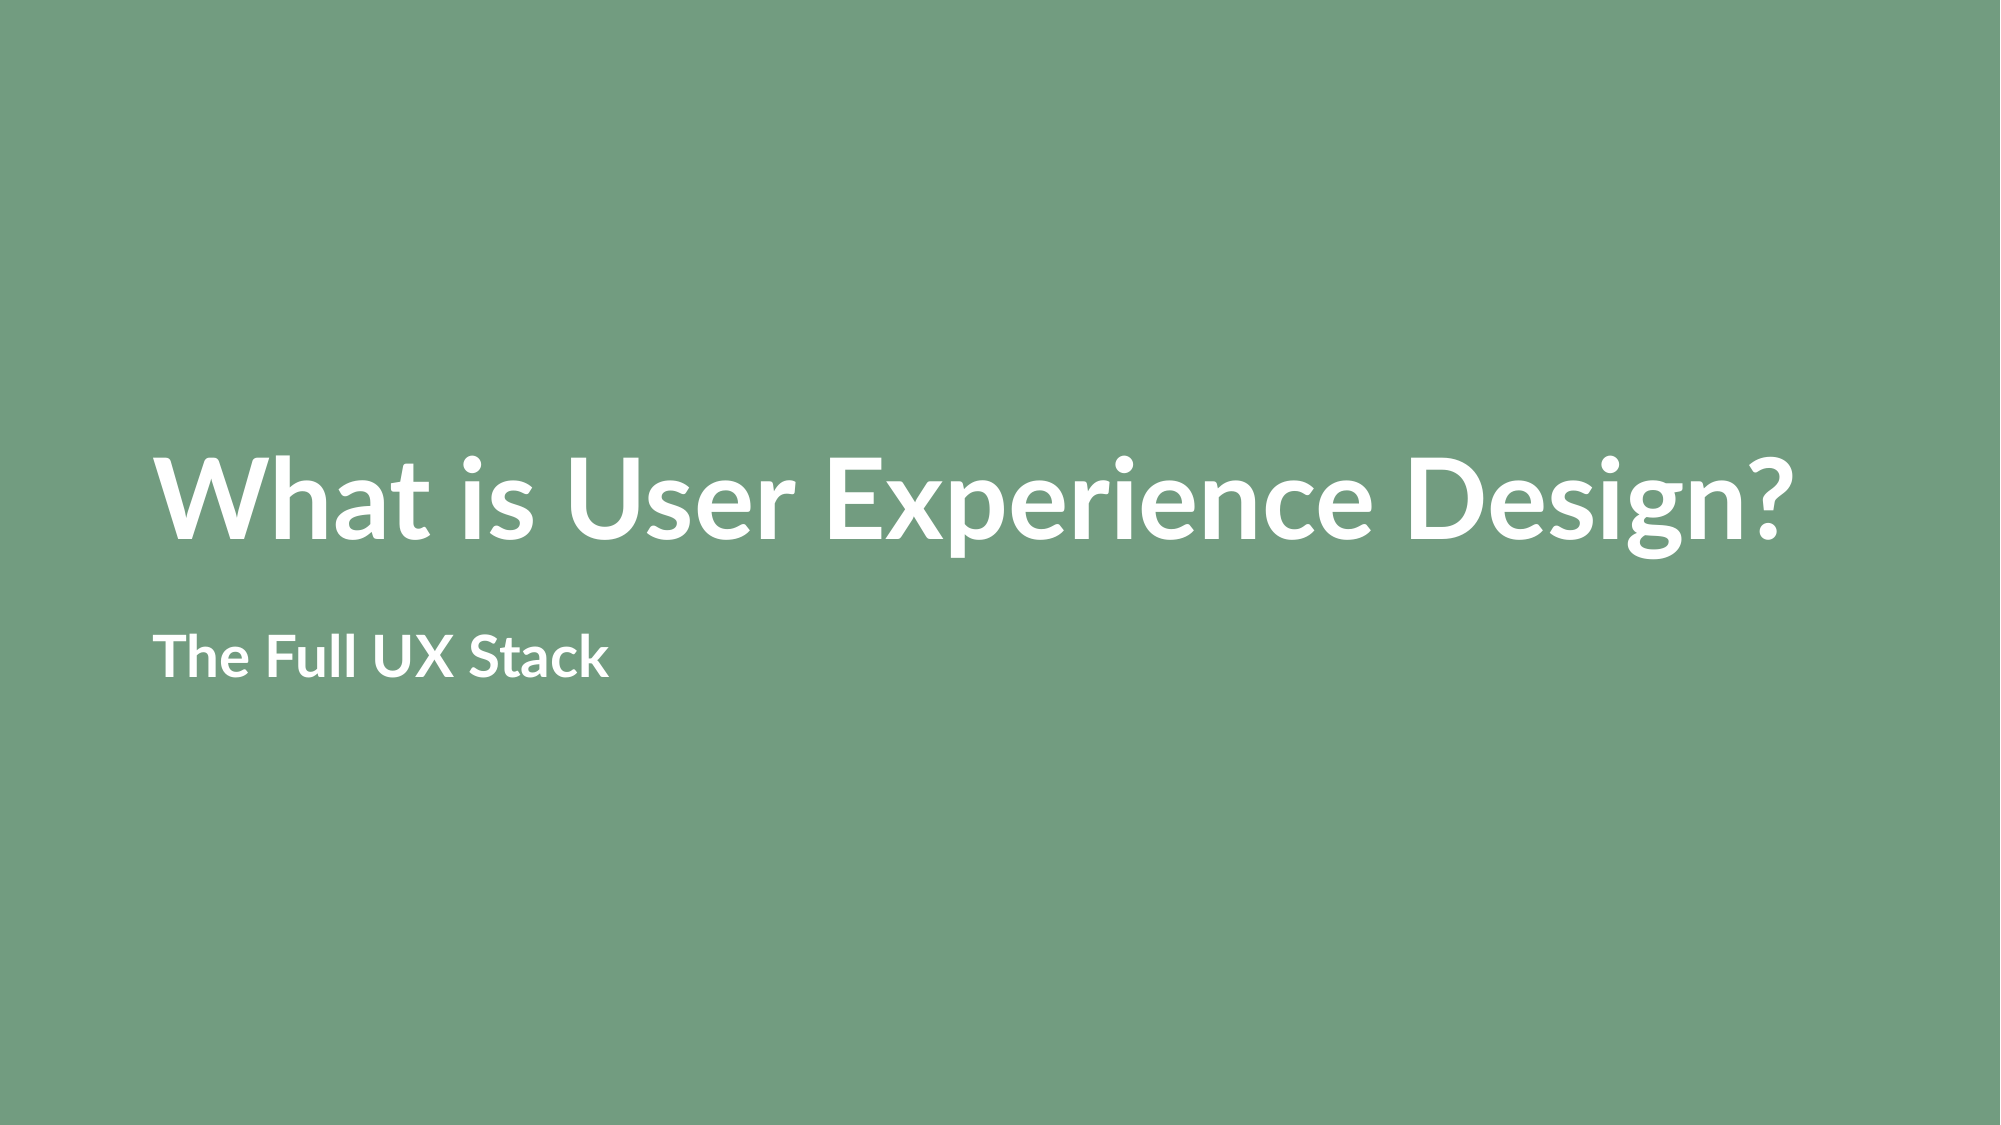

# What is User Experience Design?
The Full UX Stack